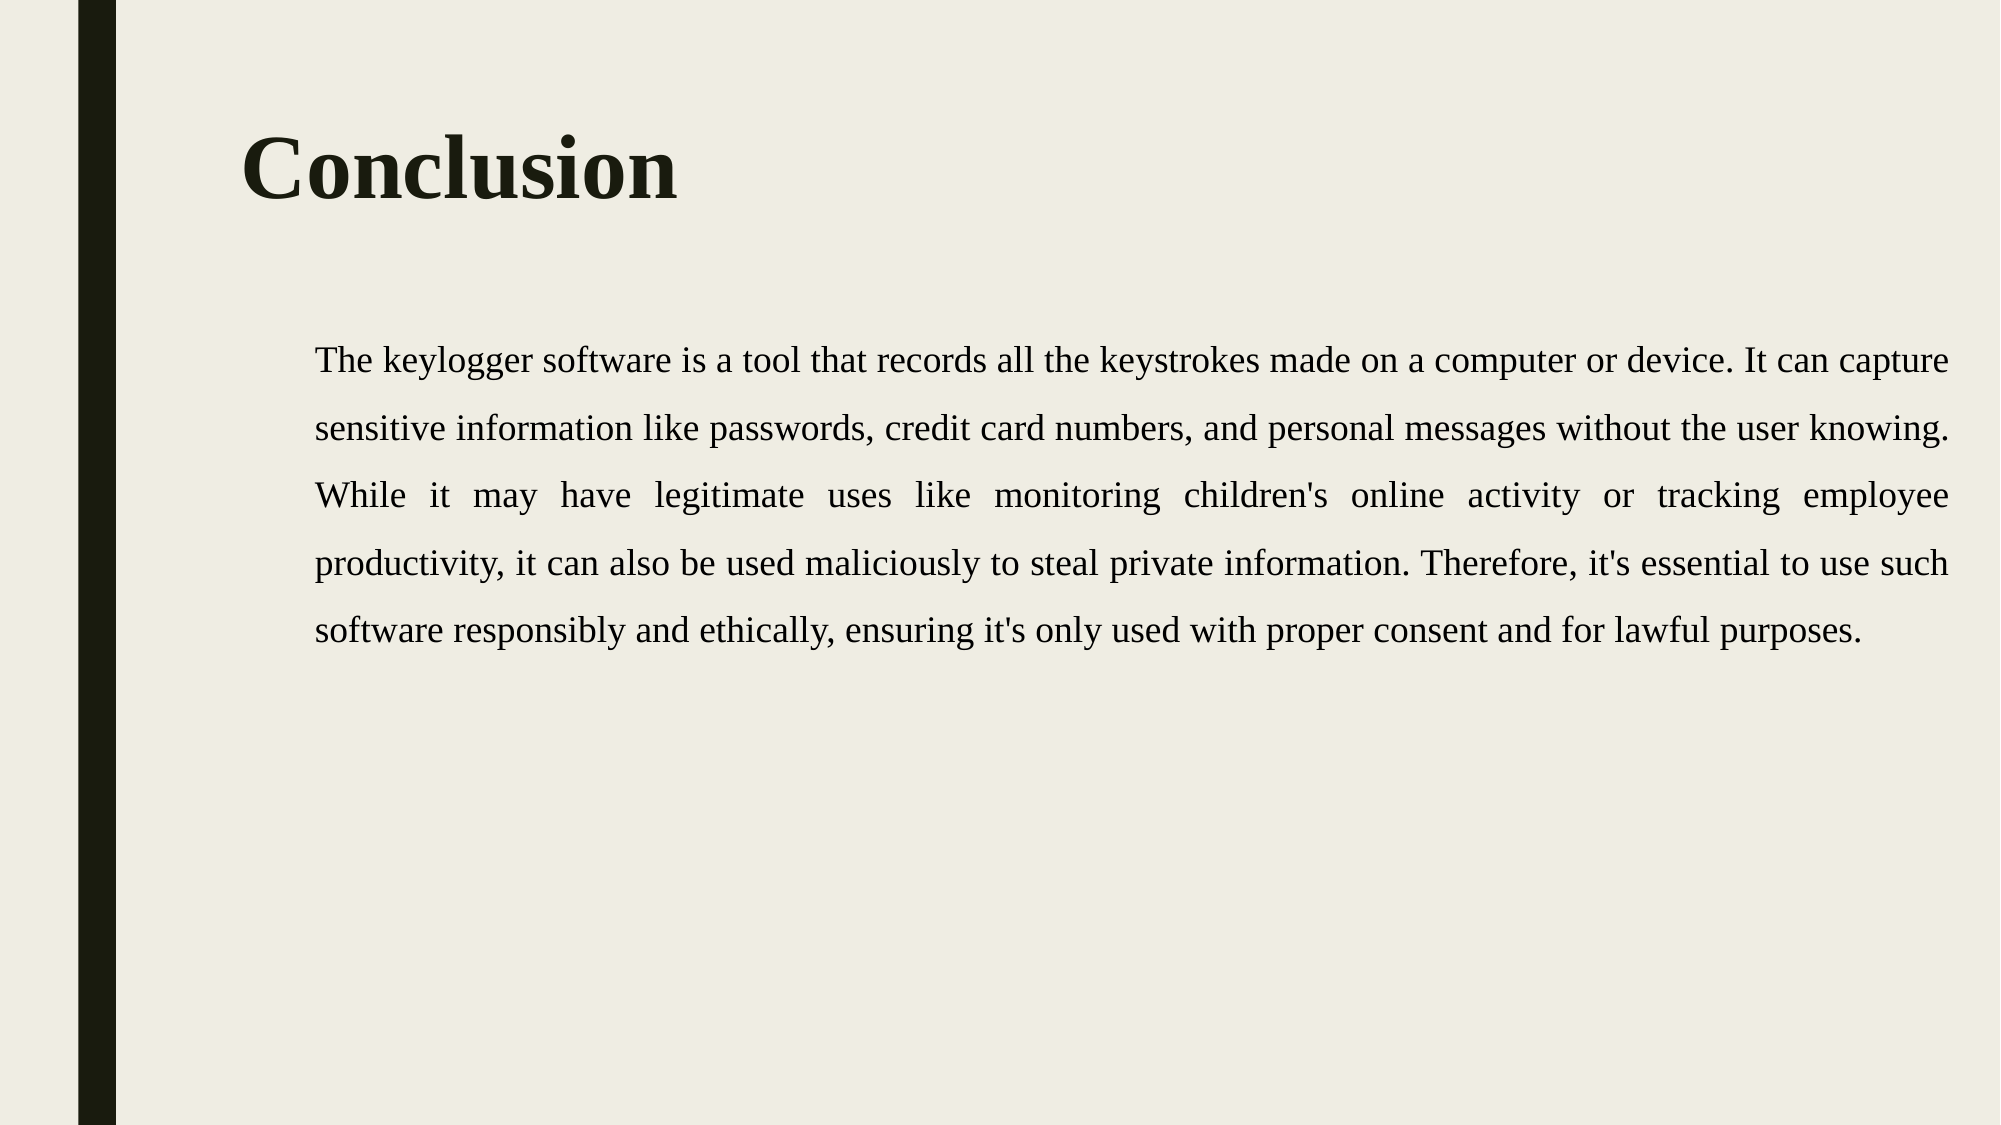

# Conclusion
The keylogger software is a tool that records all the keystrokes made on a computer or device. It can capture sensitive information like passwords, credit card numbers, and personal messages without the user knowing. While it may have legitimate uses like monitoring children's online activity or tracking employee productivity, it can also be used maliciously to steal private information. Therefore, it's essential to use such software responsibly and ethically, ensuring it's only used with proper consent and for lawful purposes.